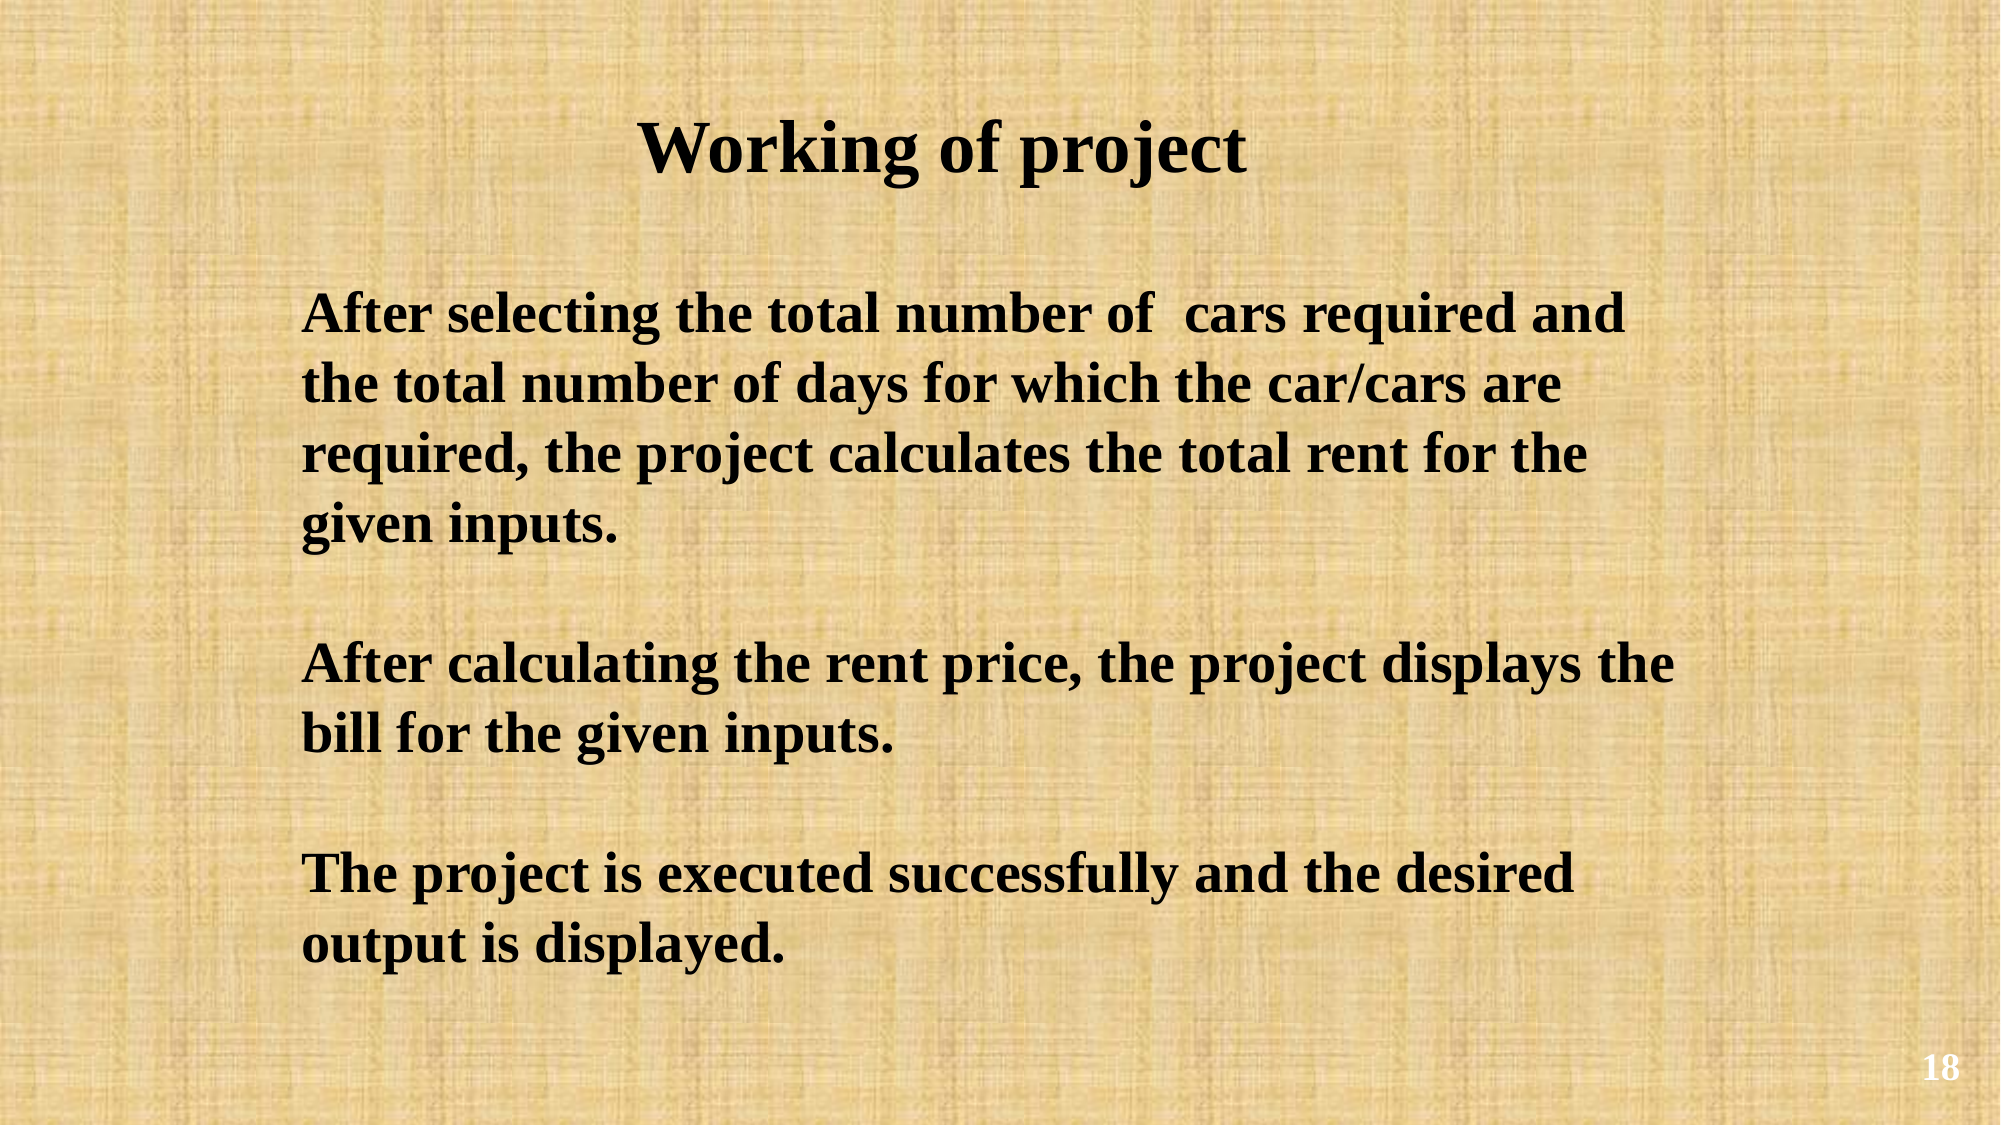

Working of project

After selecting the total number of  cars required and the total number of days for which the car/cars are required, the project calculates the total rent for the given inputs.

After calculating the rent price, the project displays the bill for the given inputs.

The project is executed successfully and the desired output is displayed.

18